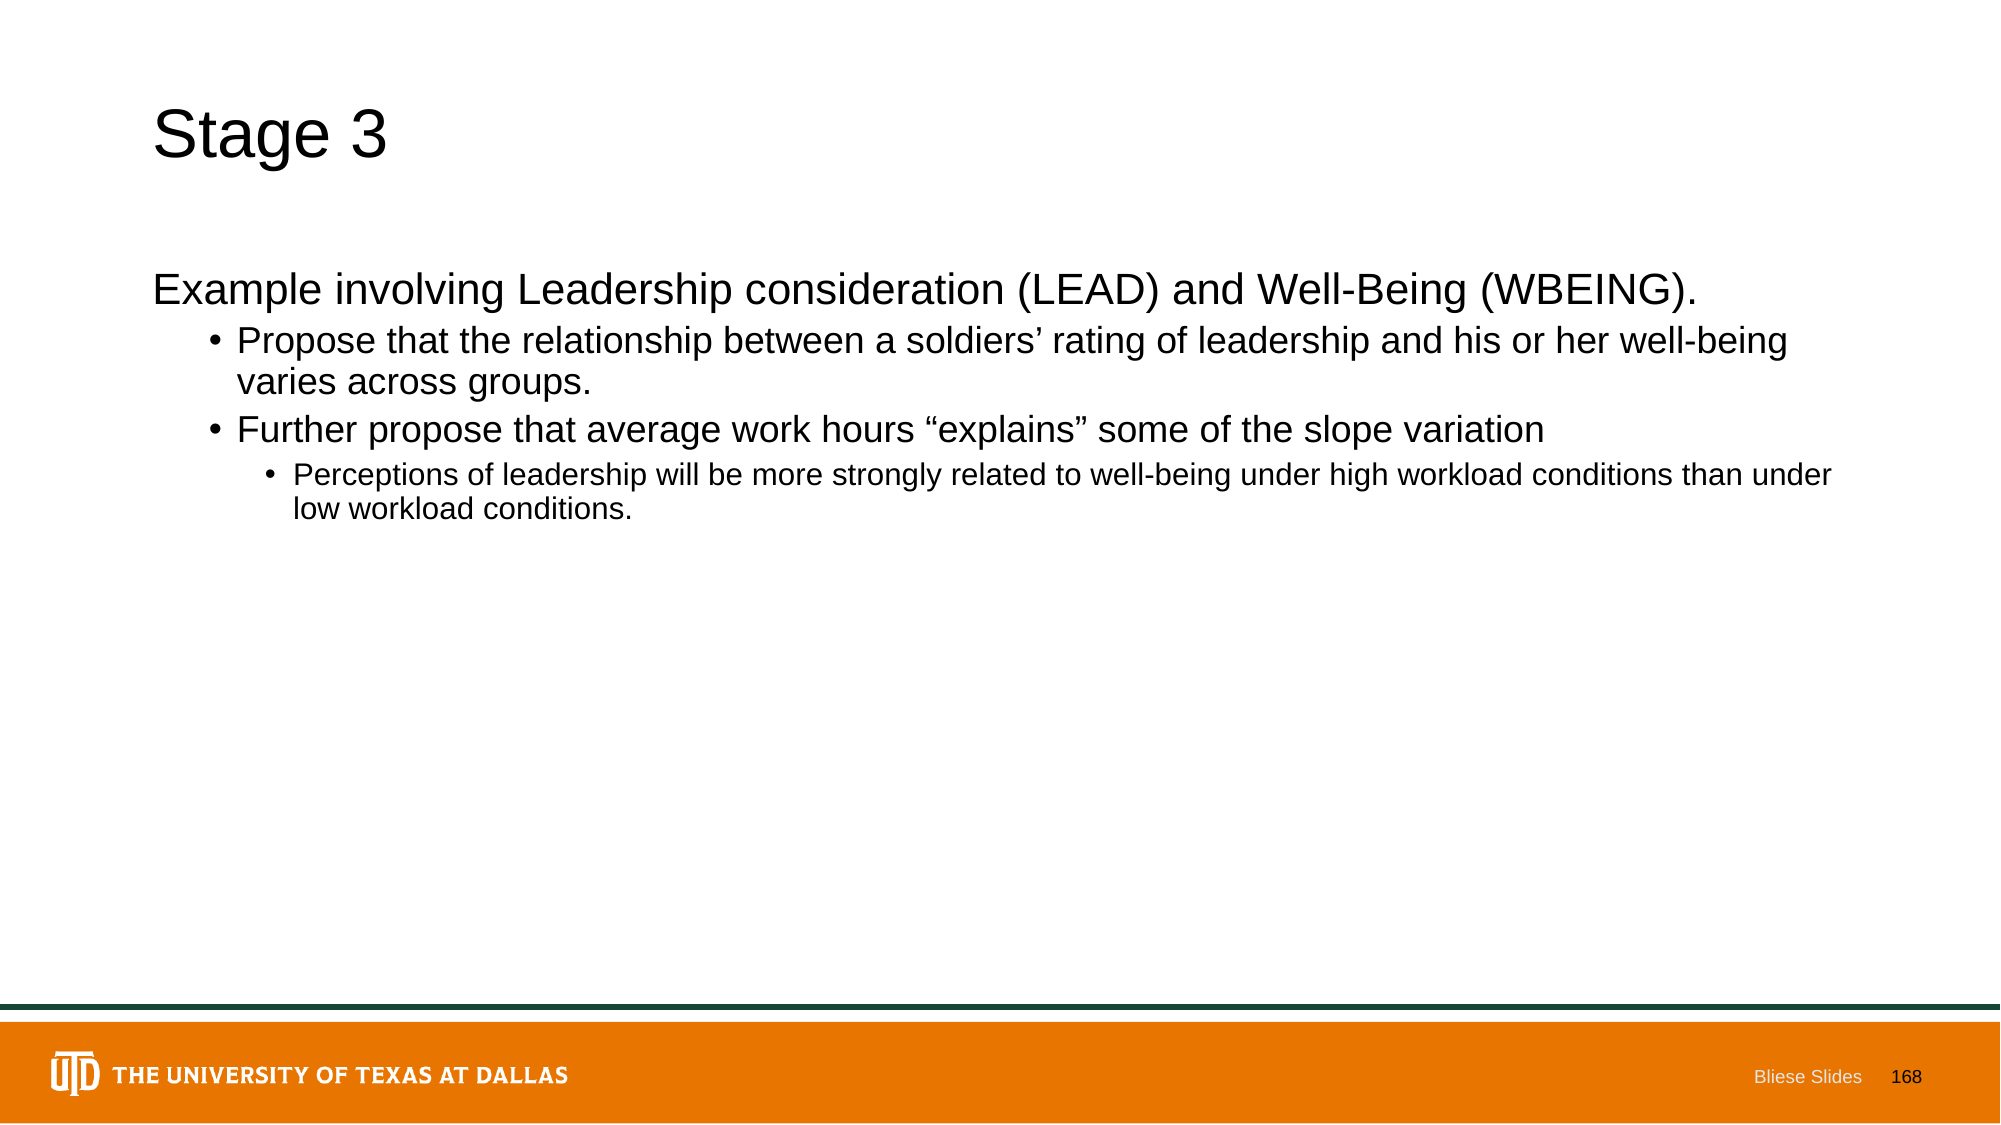

# Stage 3
Example involving Leadership consideration (LEAD) and Well-Being (WBEING).
Propose that the relationship between a soldiers’ rating of leadership and his or her well-being varies across groups.
Further propose that average work hours “explains” some of the slope variation
Perceptions of leadership will be more strongly related to well-being under high workload conditions than under low workload conditions.
Bliese Slides
168